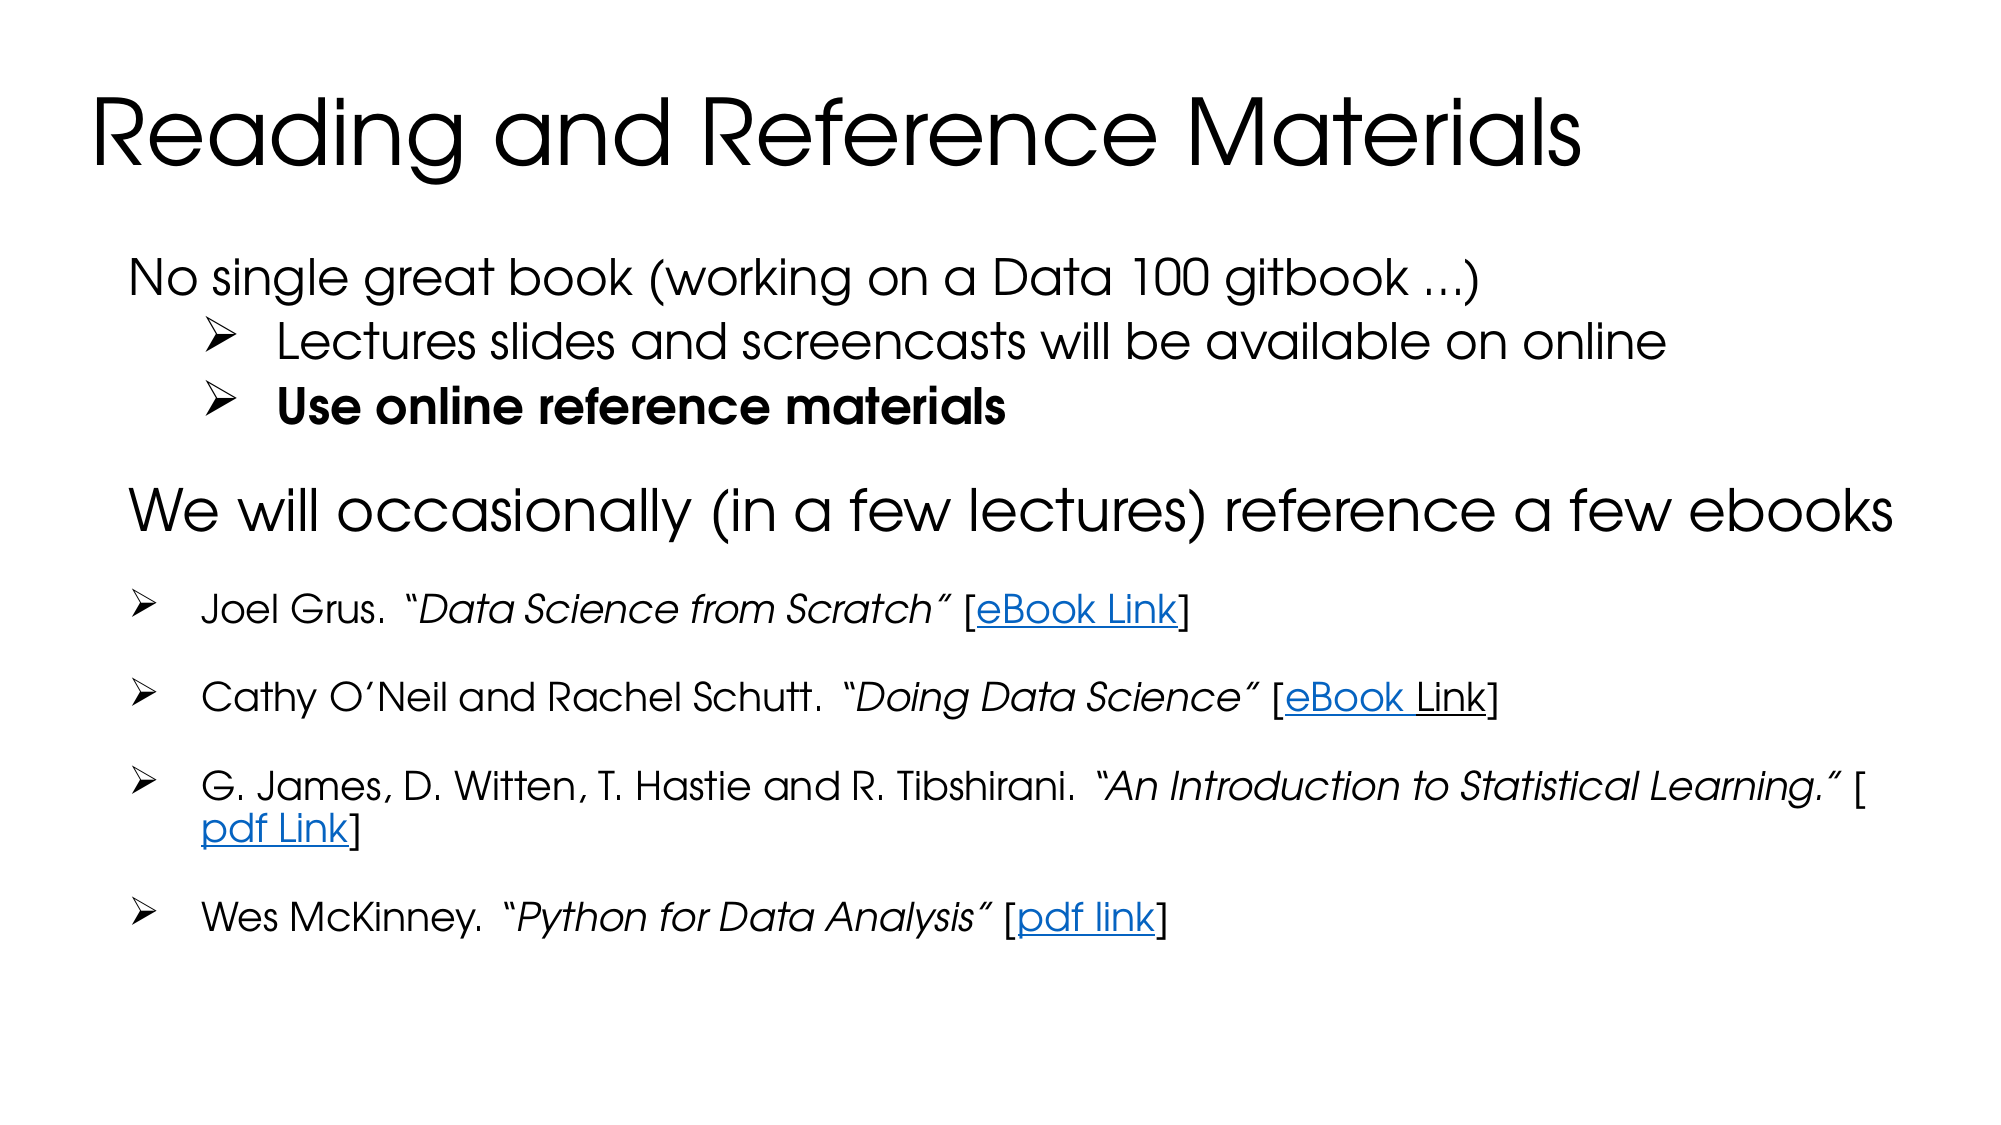

# Reading and Reference Materials
No single great book (working on a Data 100 gitbook …)
Lectures slides and screencasts will be available on online
Use online reference materials
We will occasionally (in a few lectures) reference a few ebooks
Joel Grus. “Data Science from Scratch” [eBook Link]
Cathy O’Neil and Rachel Schutt. “Doing Data Science” [eBook Link]
G. James, D. Witten, T. Hastie and R. Tibshirani. “An Introduction to Statistical Learning.” [pdf Link]
Wes McKinney. “Python for Data Analysis” [pdf link]